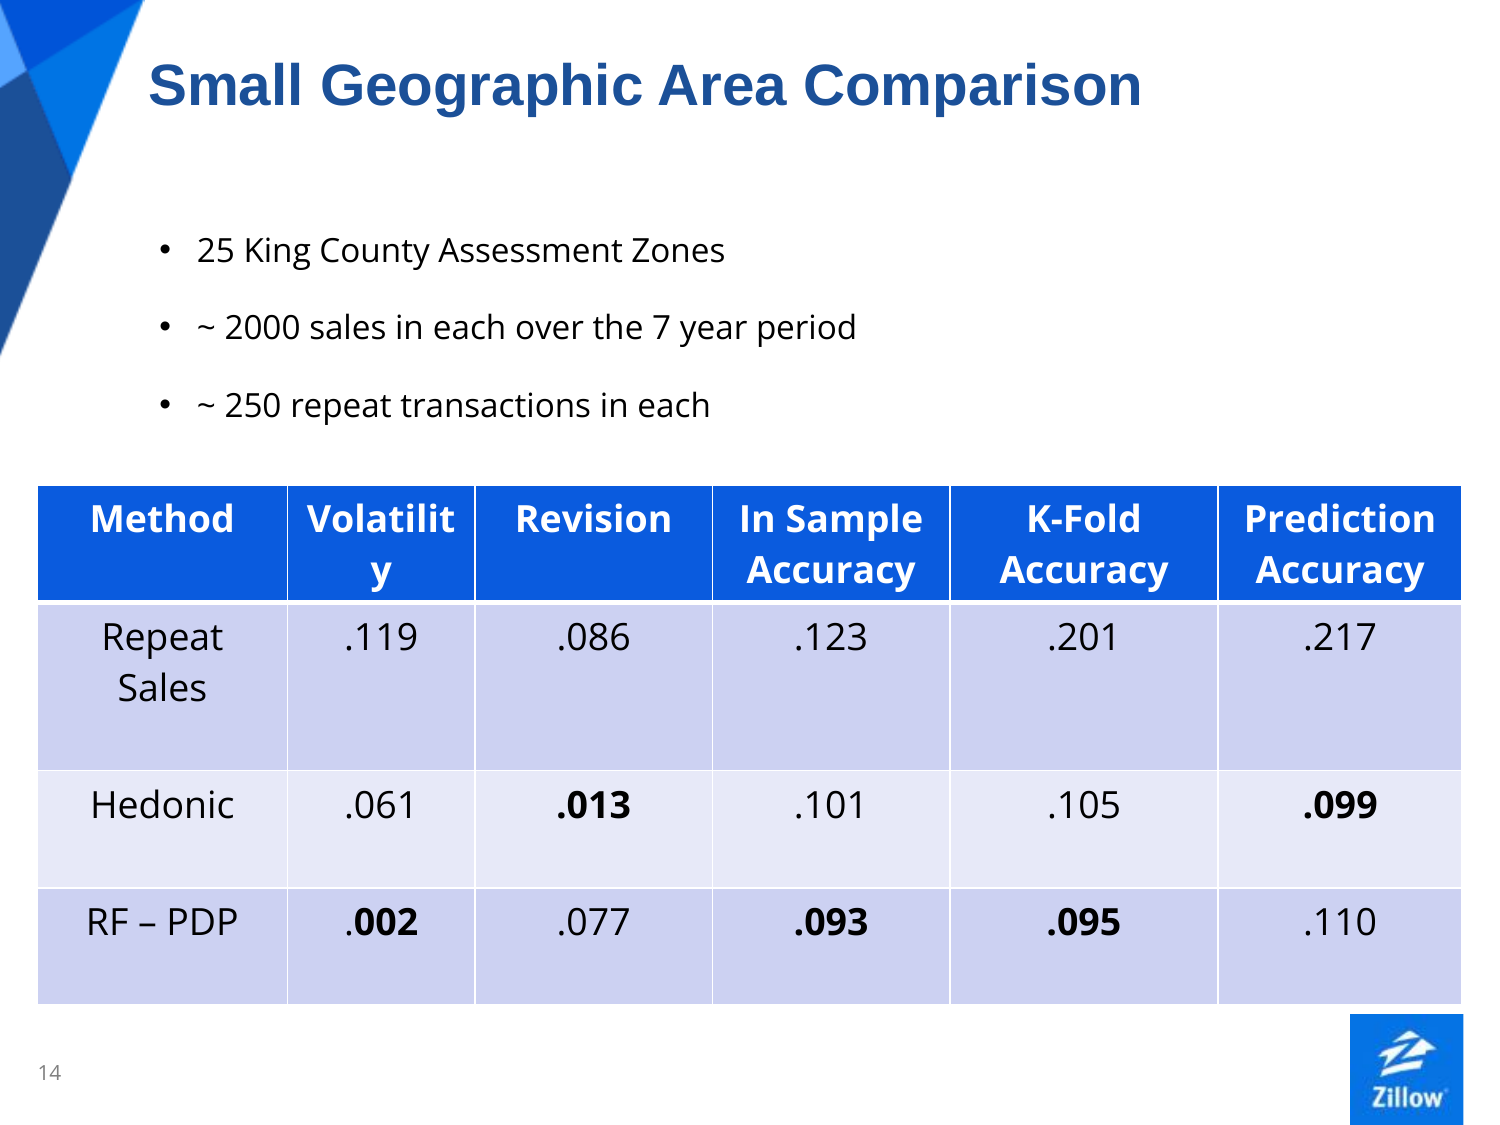

Small Geographic Area Comparison

25 King County Assessment Zones
~ 2000 sales in each over the 7 year period
~ 250 repeat transactions in each
| Method | Volatility | Revision | In Sample Accuracy | K-Fold Accuracy | Prediction Accuracy |
| --- | --- | --- | --- | --- | --- |
| Repeat Sales | .119 | .086 | .123 | .201 | .217 |
| Hedonic | .061 | .013 | .101 | .105 | .099 |
| RF – PDP | .002 | .077 | .093 | .095 | .110 |